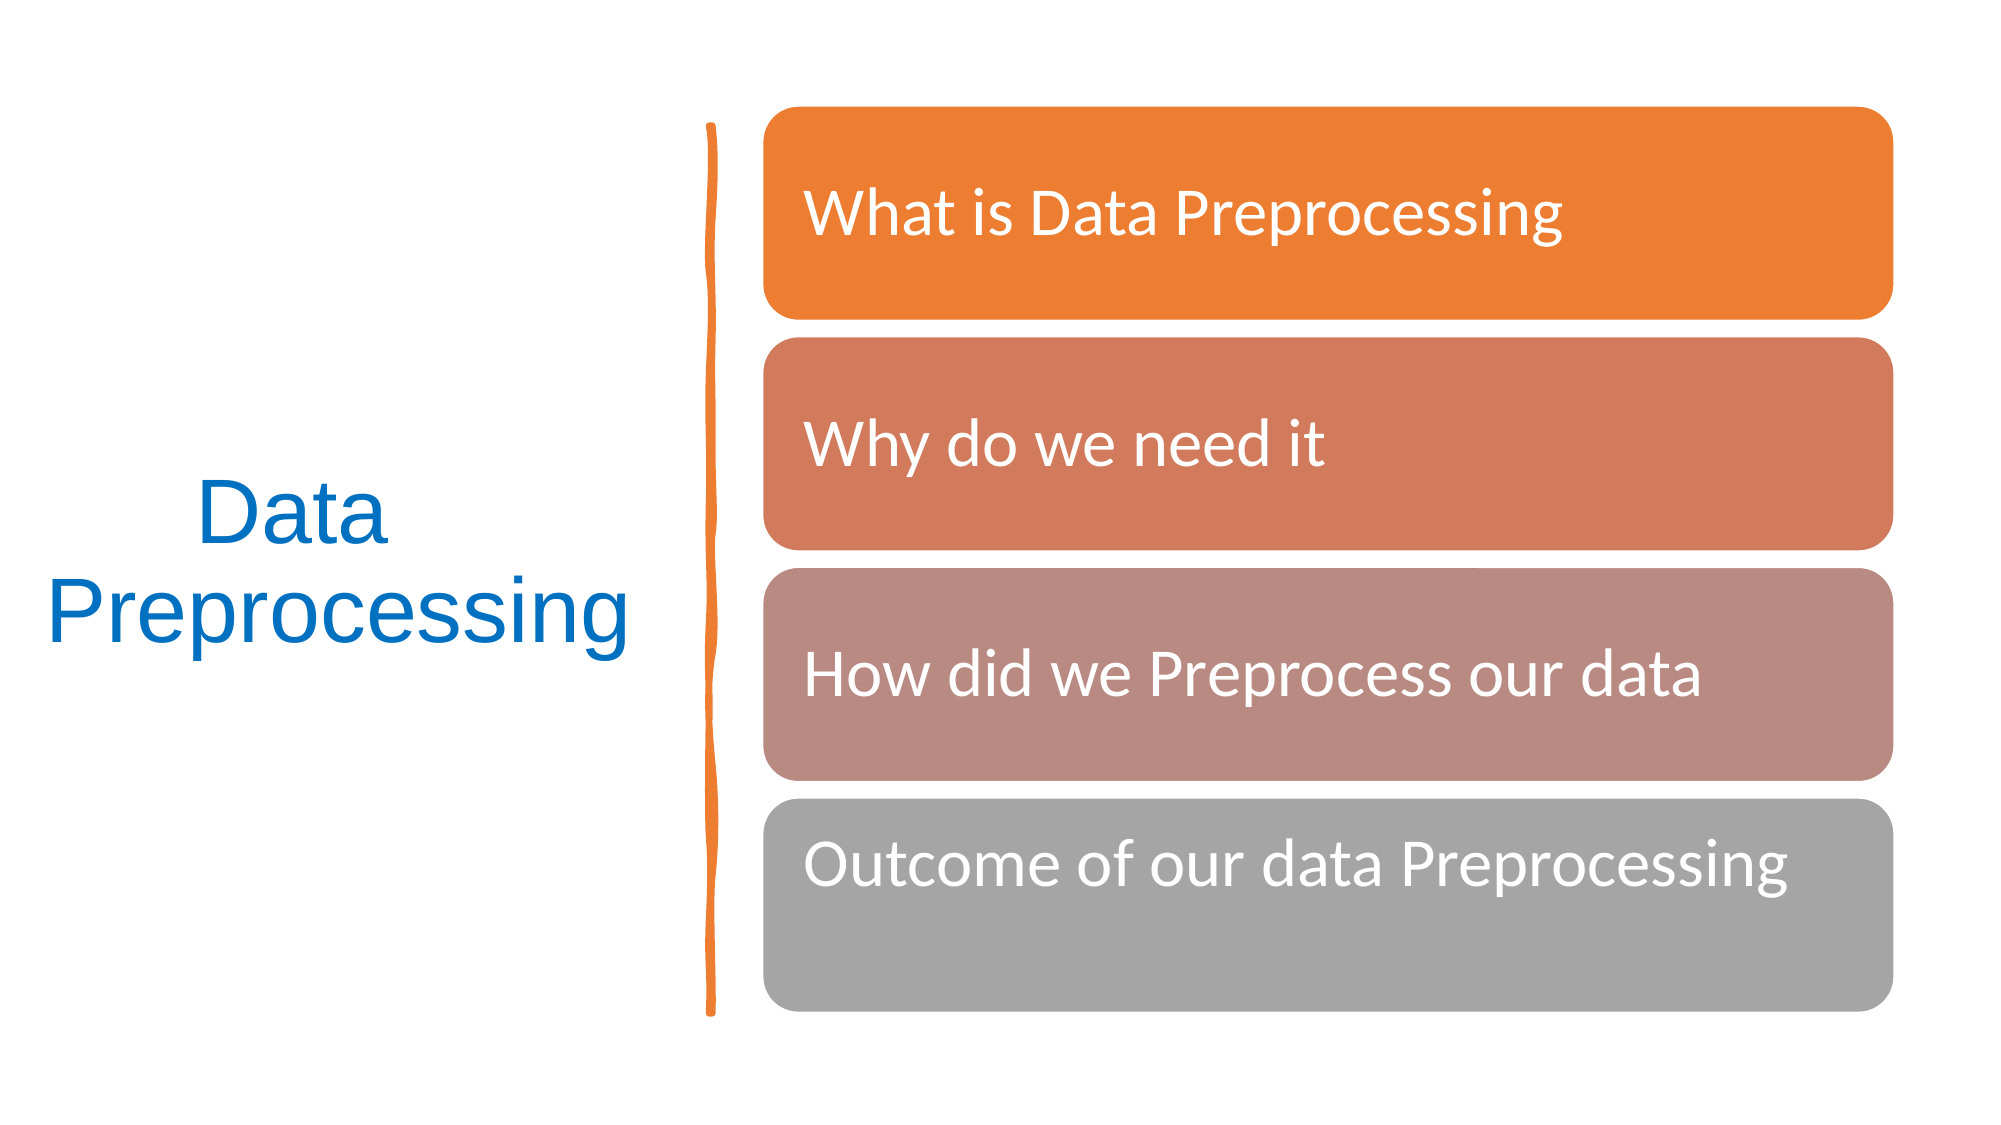

What is Data Preprocessing
Why do we need it
How did we Preprocess our data
Outcome of our data Preprocessing
# Data Preprocessing